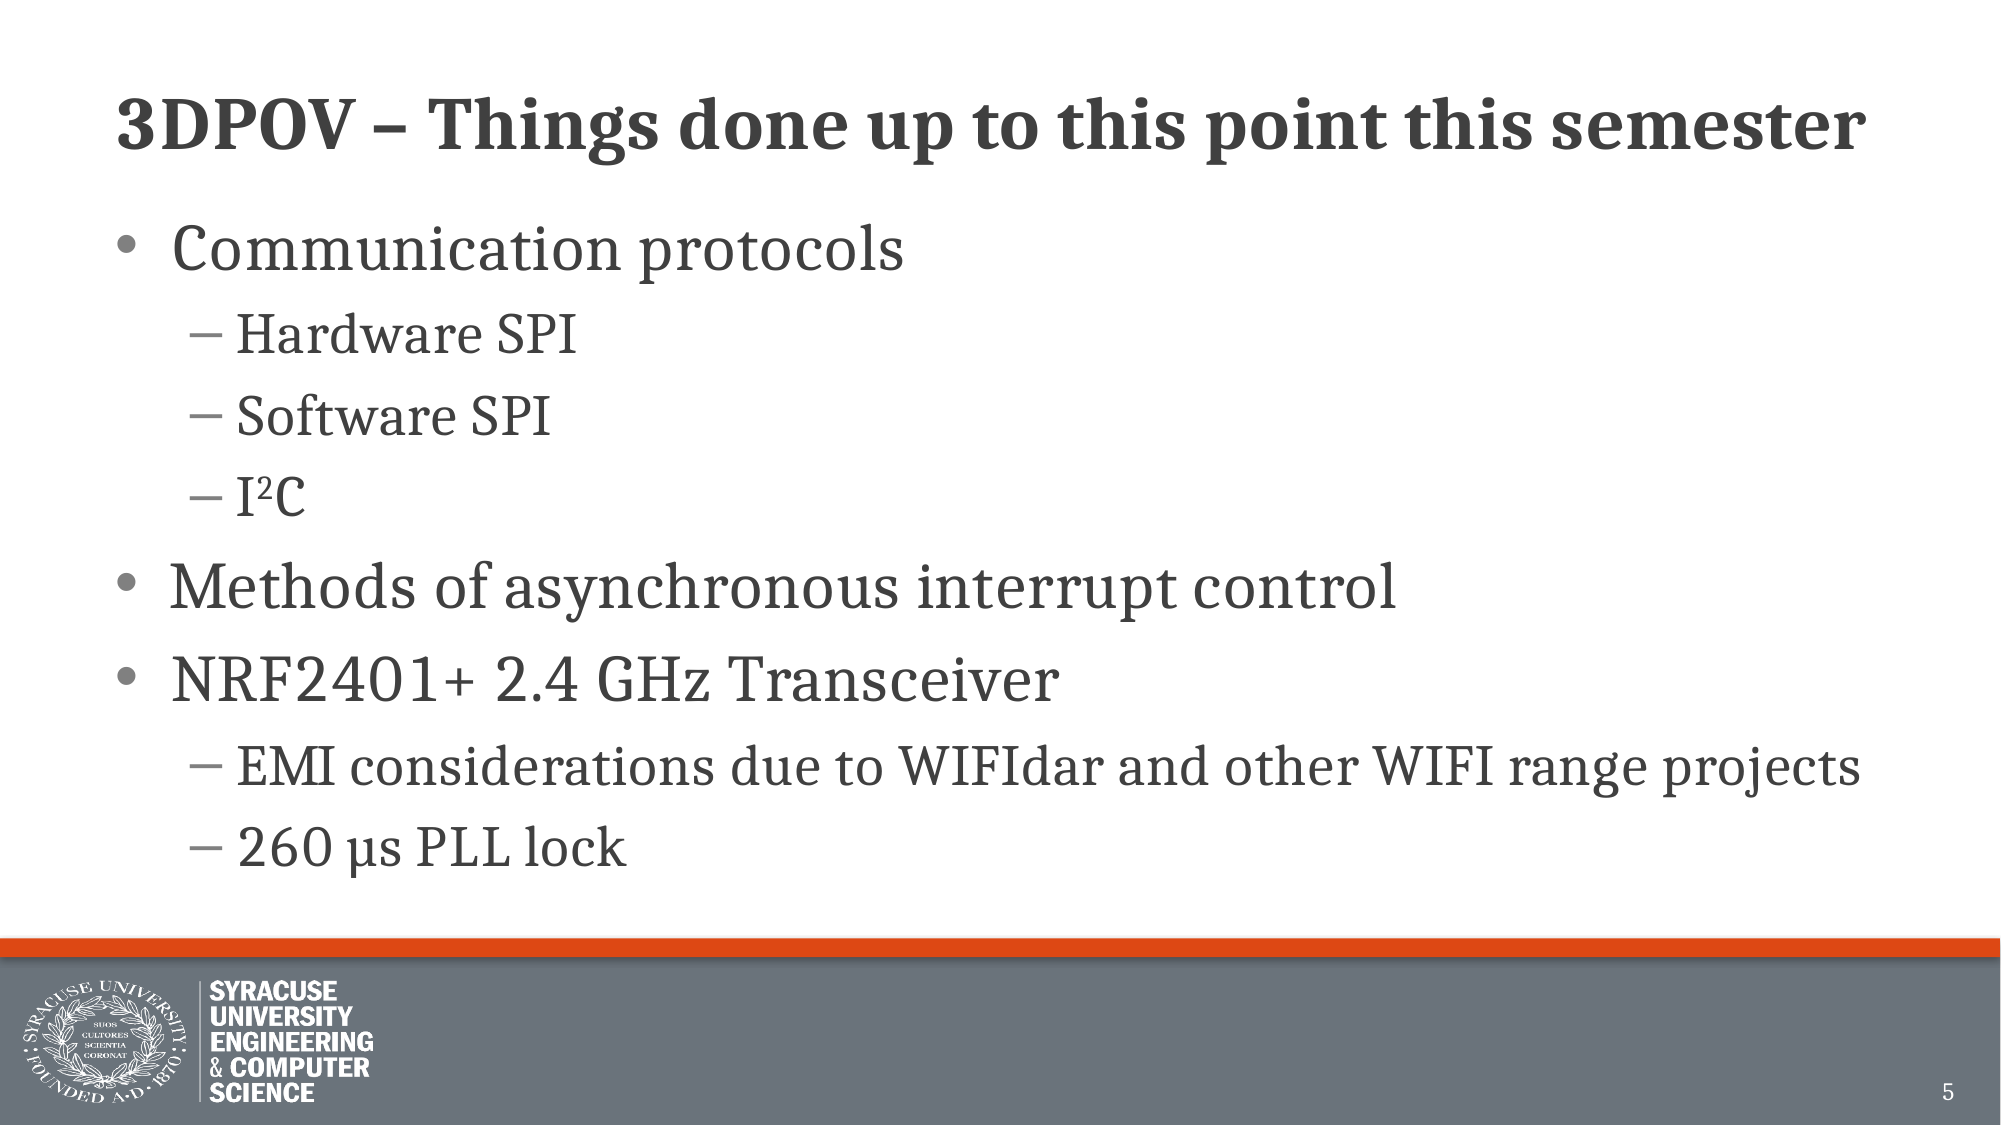

# 3DPOV – Things done up to this point this semester
Communication protocols
Hardware SPI
Software SPI
I2C
Methods of asynchronous interrupt control
NRF2401+ 2.4 GHz Transceiver
EMI considerations due to WIFIdar and other WIFI range projects
260 µs PLL lock
5